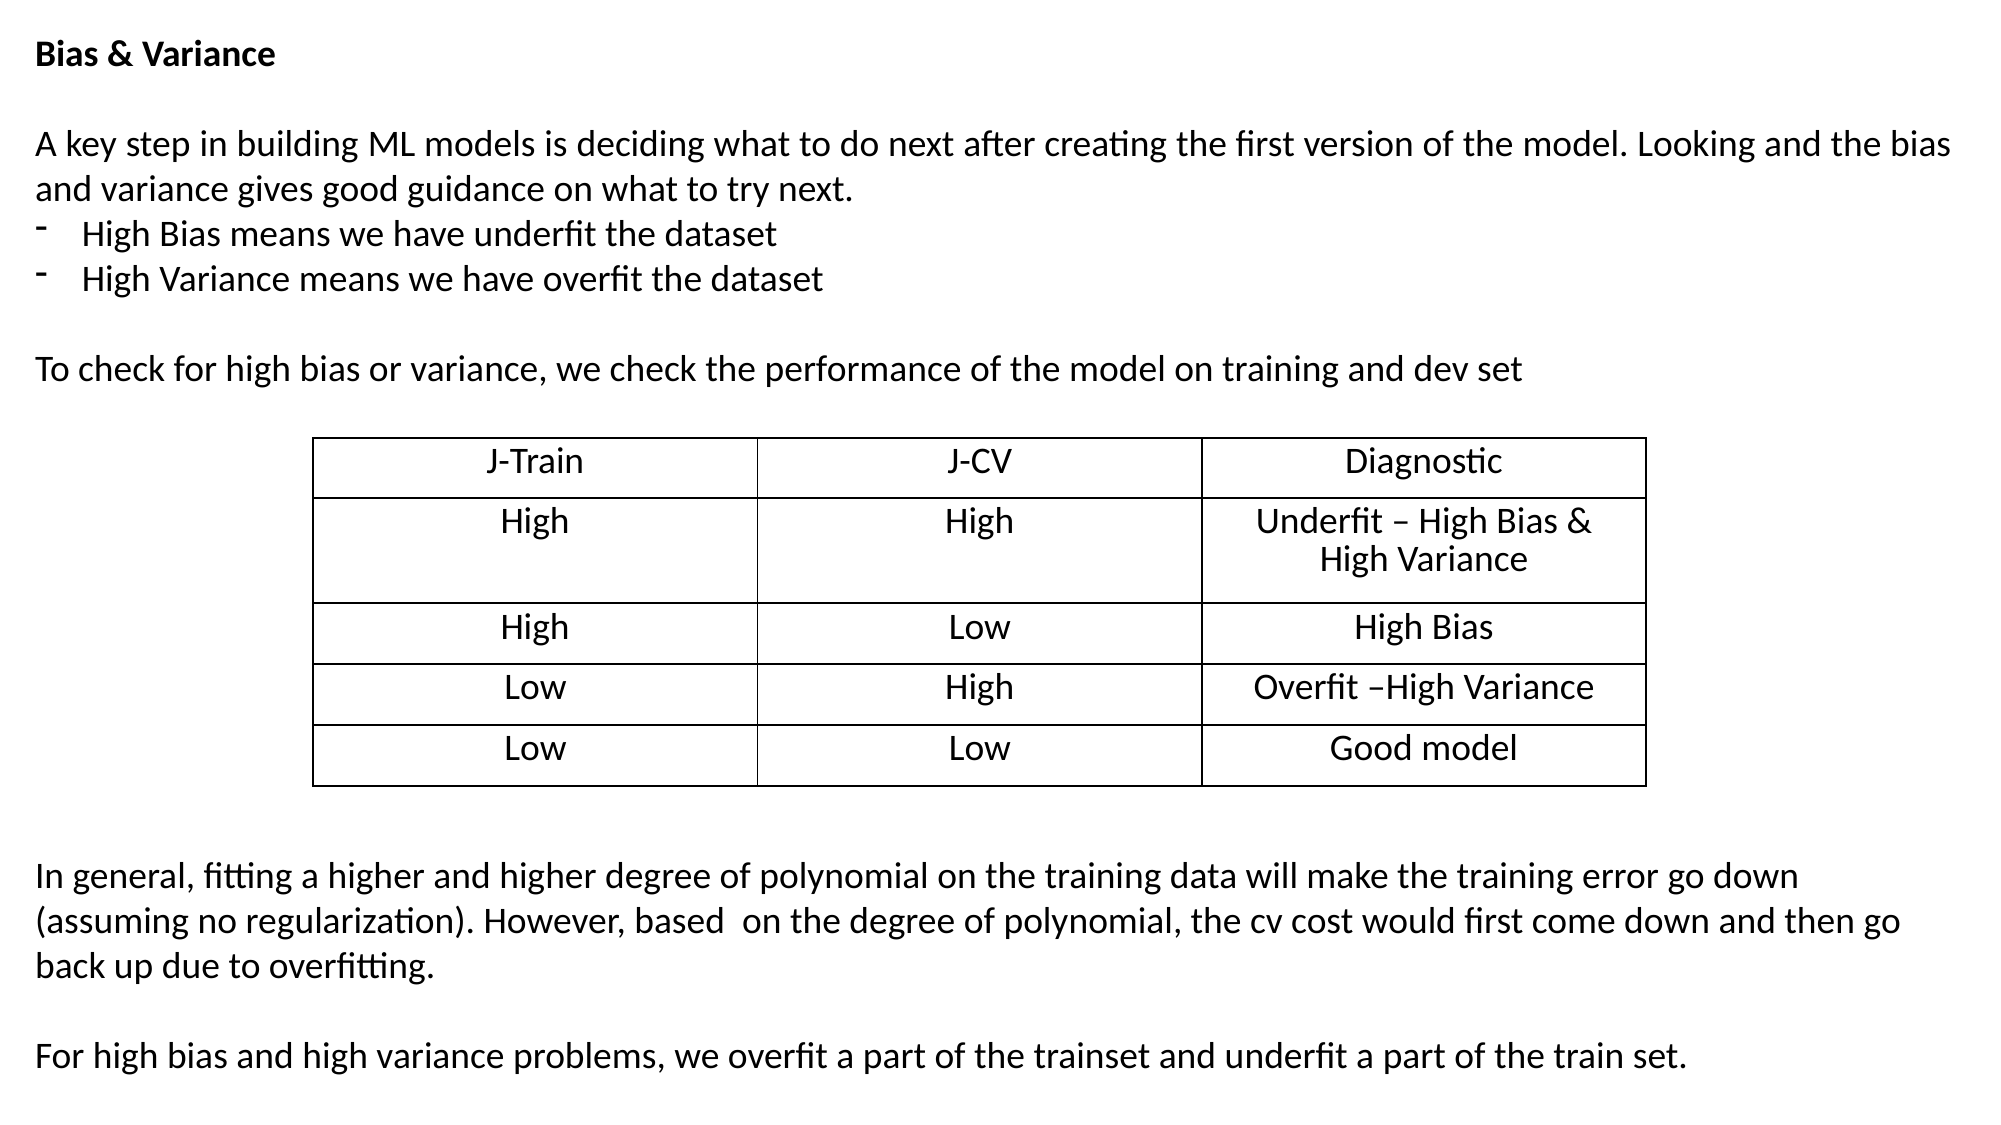

Bias & Variance

A key step in building ML models is deciding what to do next after creating the first version of the model. Looking and the bias and variance gives good guidance on what to try next.
High Bias means we have underfit the dataset
High Variance means we have overfit the dataset

To check for high bias or variance, we check the performance of the model on training and dev set
| J-Train | J-CV | Diagnostic |
| --- | --- | --- |
| High | High | Underfit – High Bias & High Variance |
| High | Low | High Bias |
| Low | High | Overfit –High Variance |
| Low | Low | Good model |
In general, fitting a higher and higher degree of polynomial on the training data will make the training error go down (assuming no regularization). However, based  on the degree of polynomial, the cv cost would first come down and then go back up due to overfitting.

For high bias and high variance problems, we overfit a part of the trainset and underfit a part of the train set.